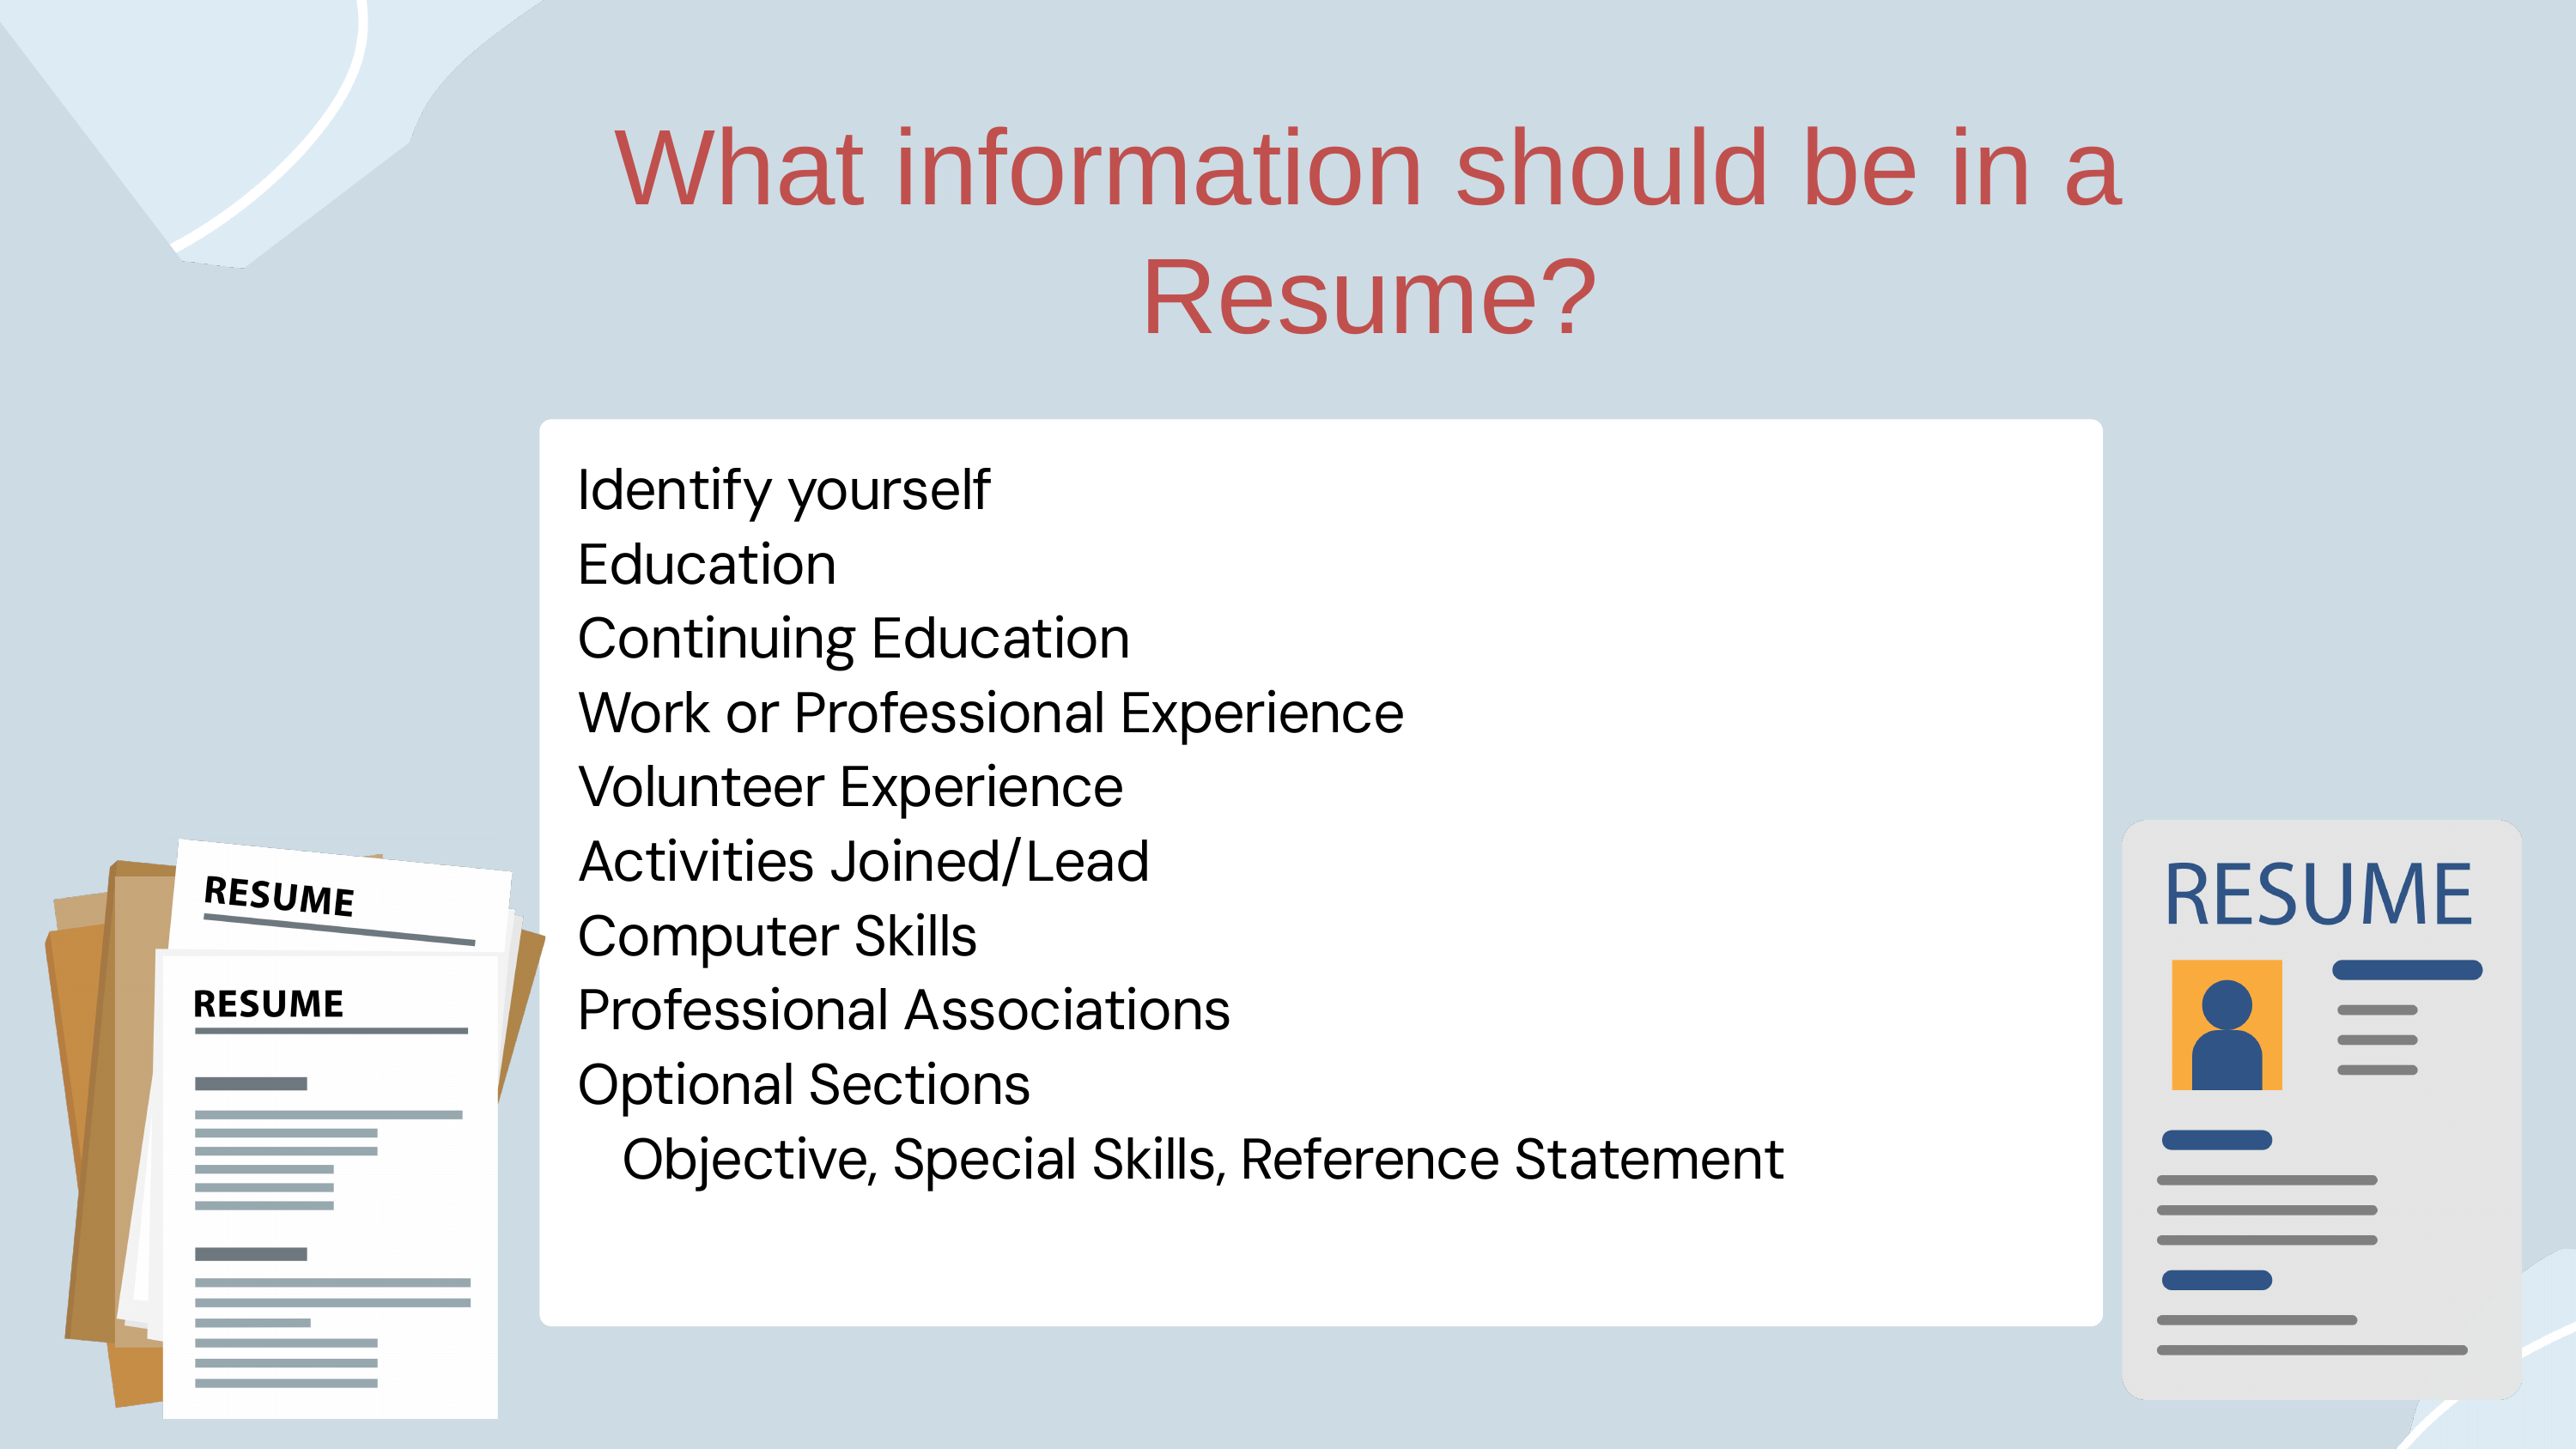

What information should be in a Resume?

Identify yourself
Education
Continuing Education
Work or Professional Experience
Volunteer Experience
Activities Joined/Lead
Computer Skills
Professional Associations
Optional Sections
   Objective, Special Skills, Reference Statement